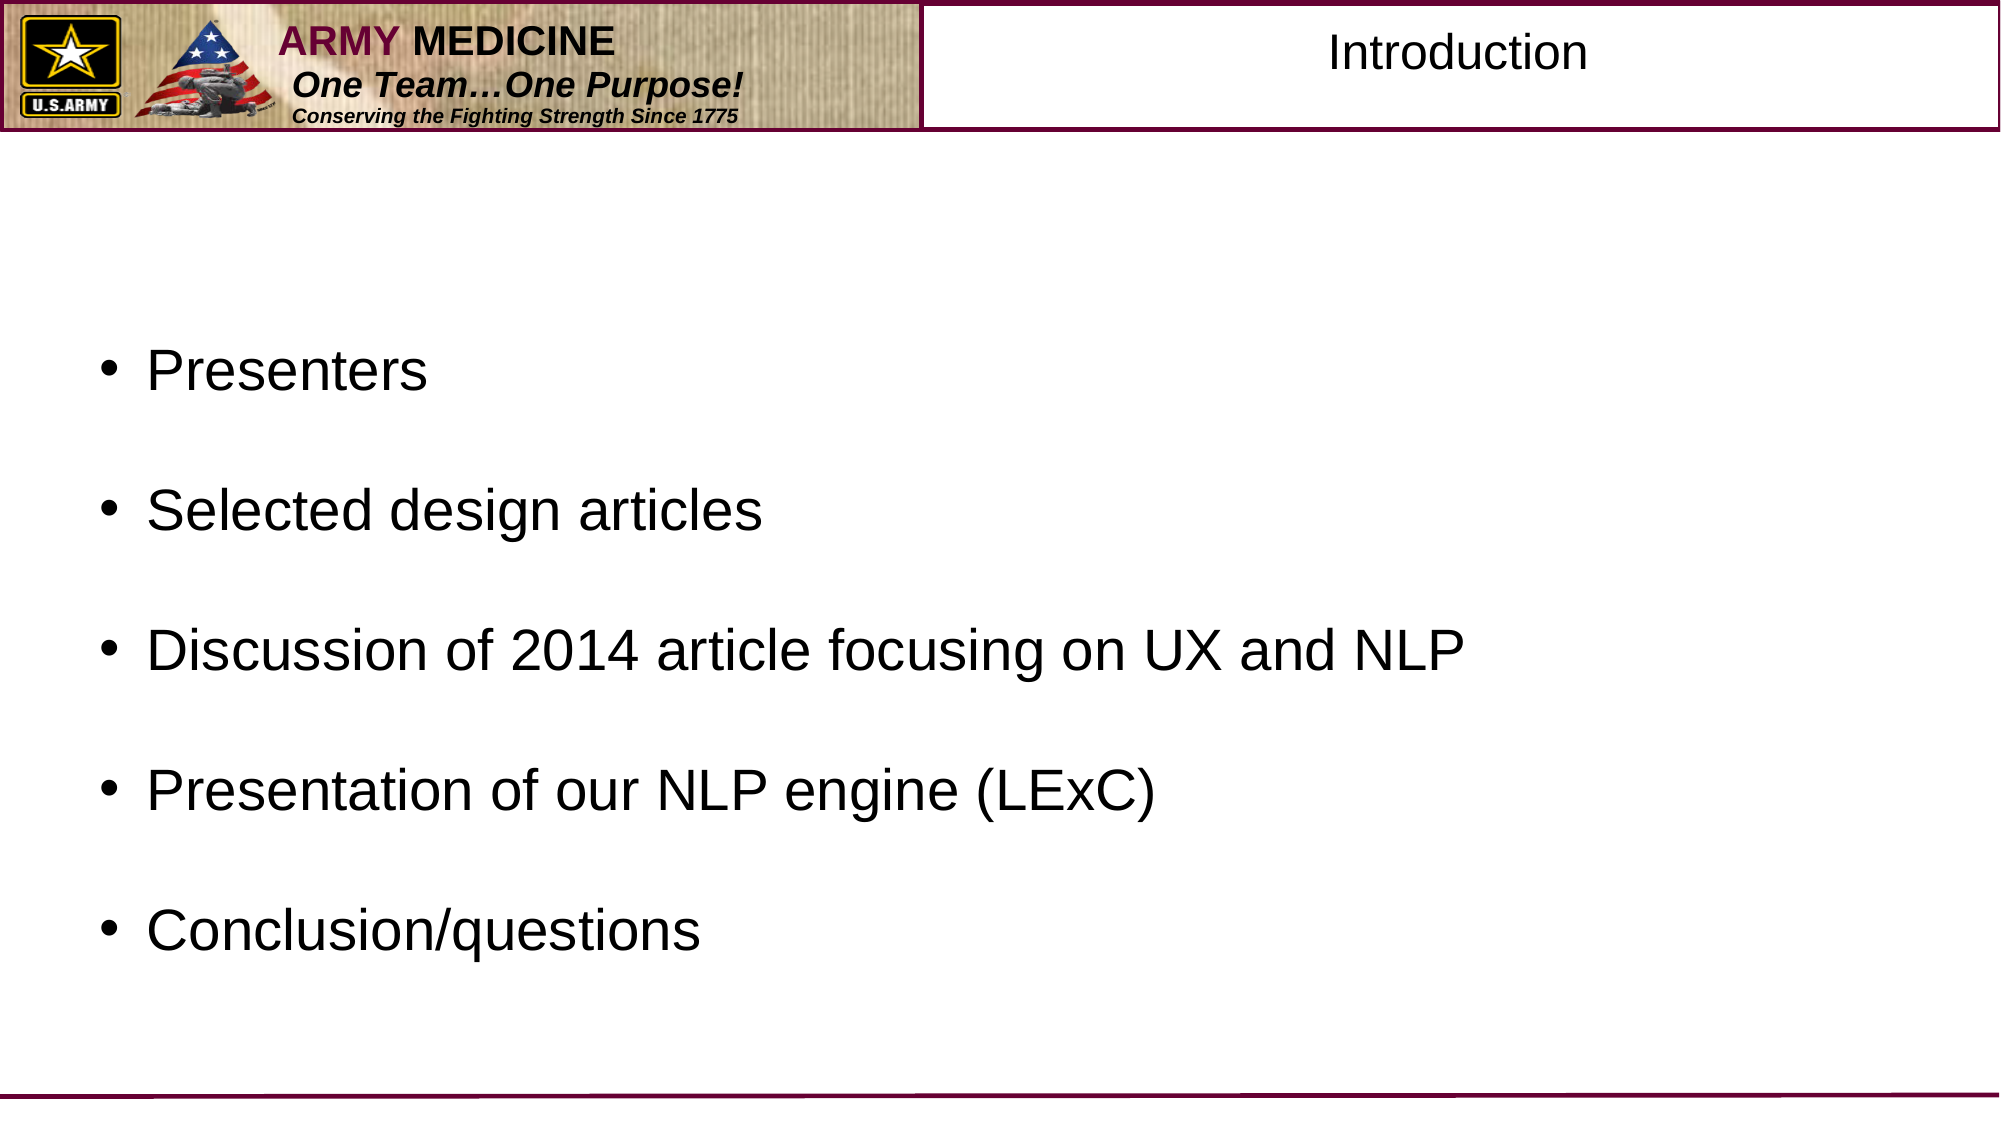

# Introduction
Presenters
Selected design articles
Discussion of 2014 article focusing on UX and NLP
Presentation of our NLP engine (LExC)
Conclusion/questions